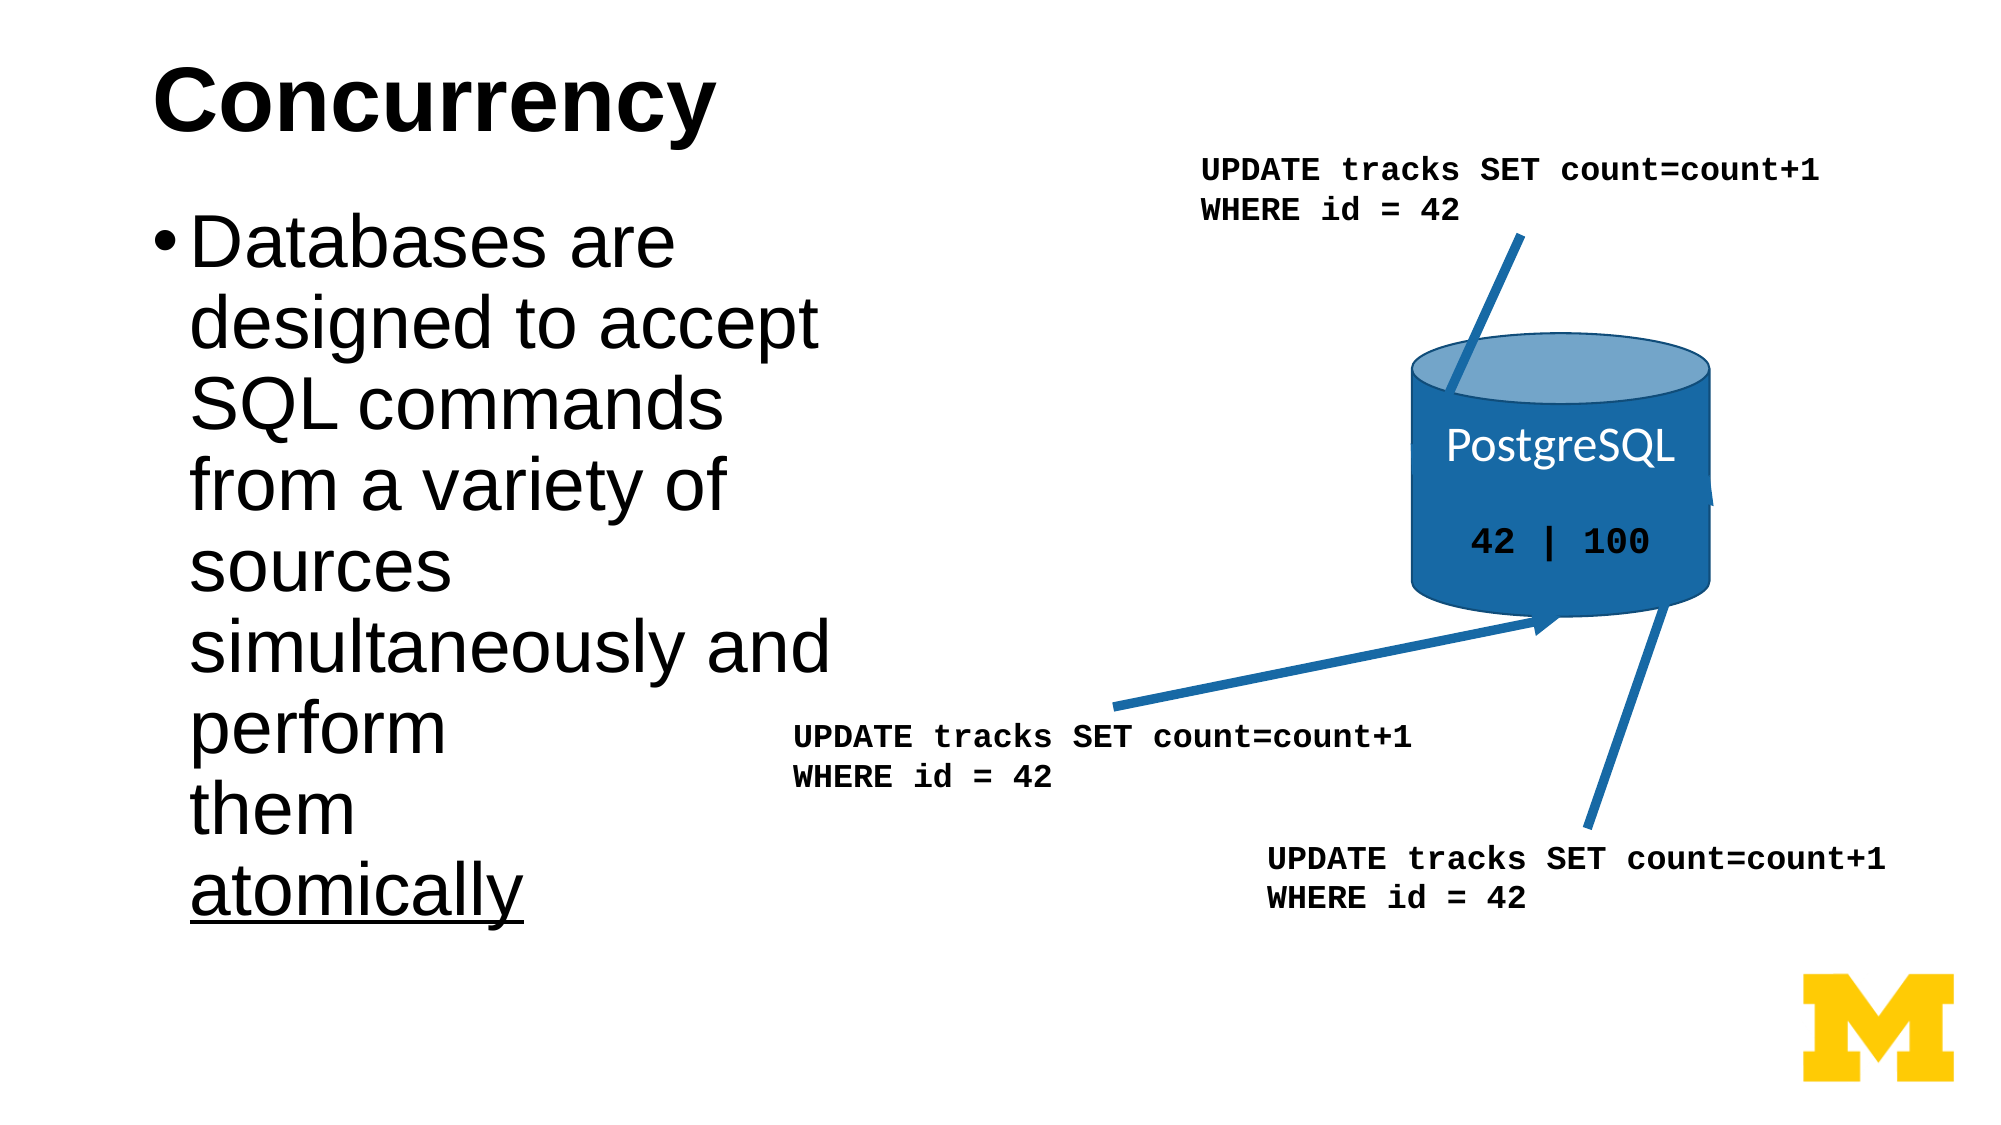

# Concurrency
UPDATE tracks SET count=count+1
WHERE id = 42
Databases are designed to accept SQL commands from a variety of sources simultaneously and perform
them
atomically
PostgreSQL
42 | 100
UPDATE tracks SET count=count+1
WHERE id = 42
UPDATE tracks SET count=count+1
WHERE id = 42